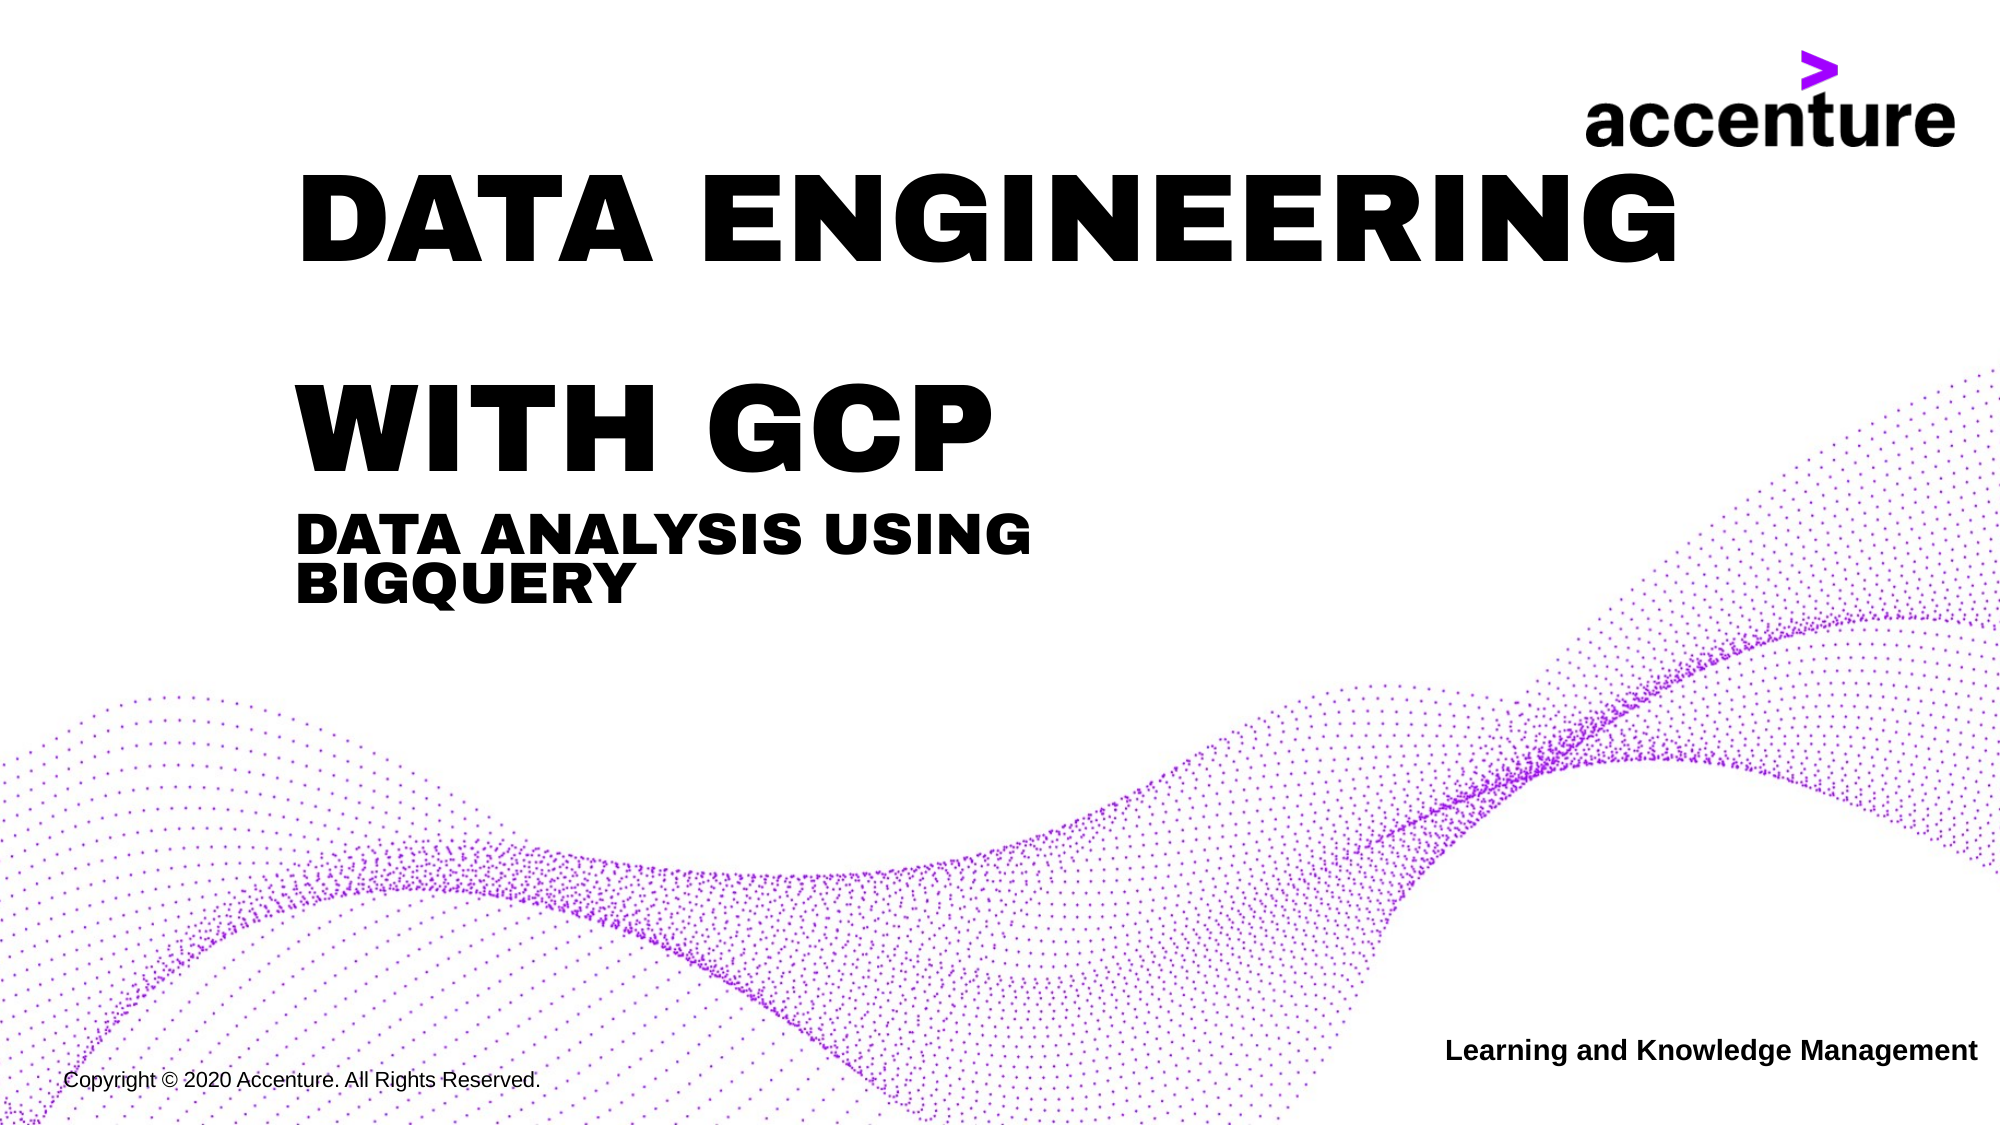

# Data Engineering with GCP
Data Analysis using BigQuery